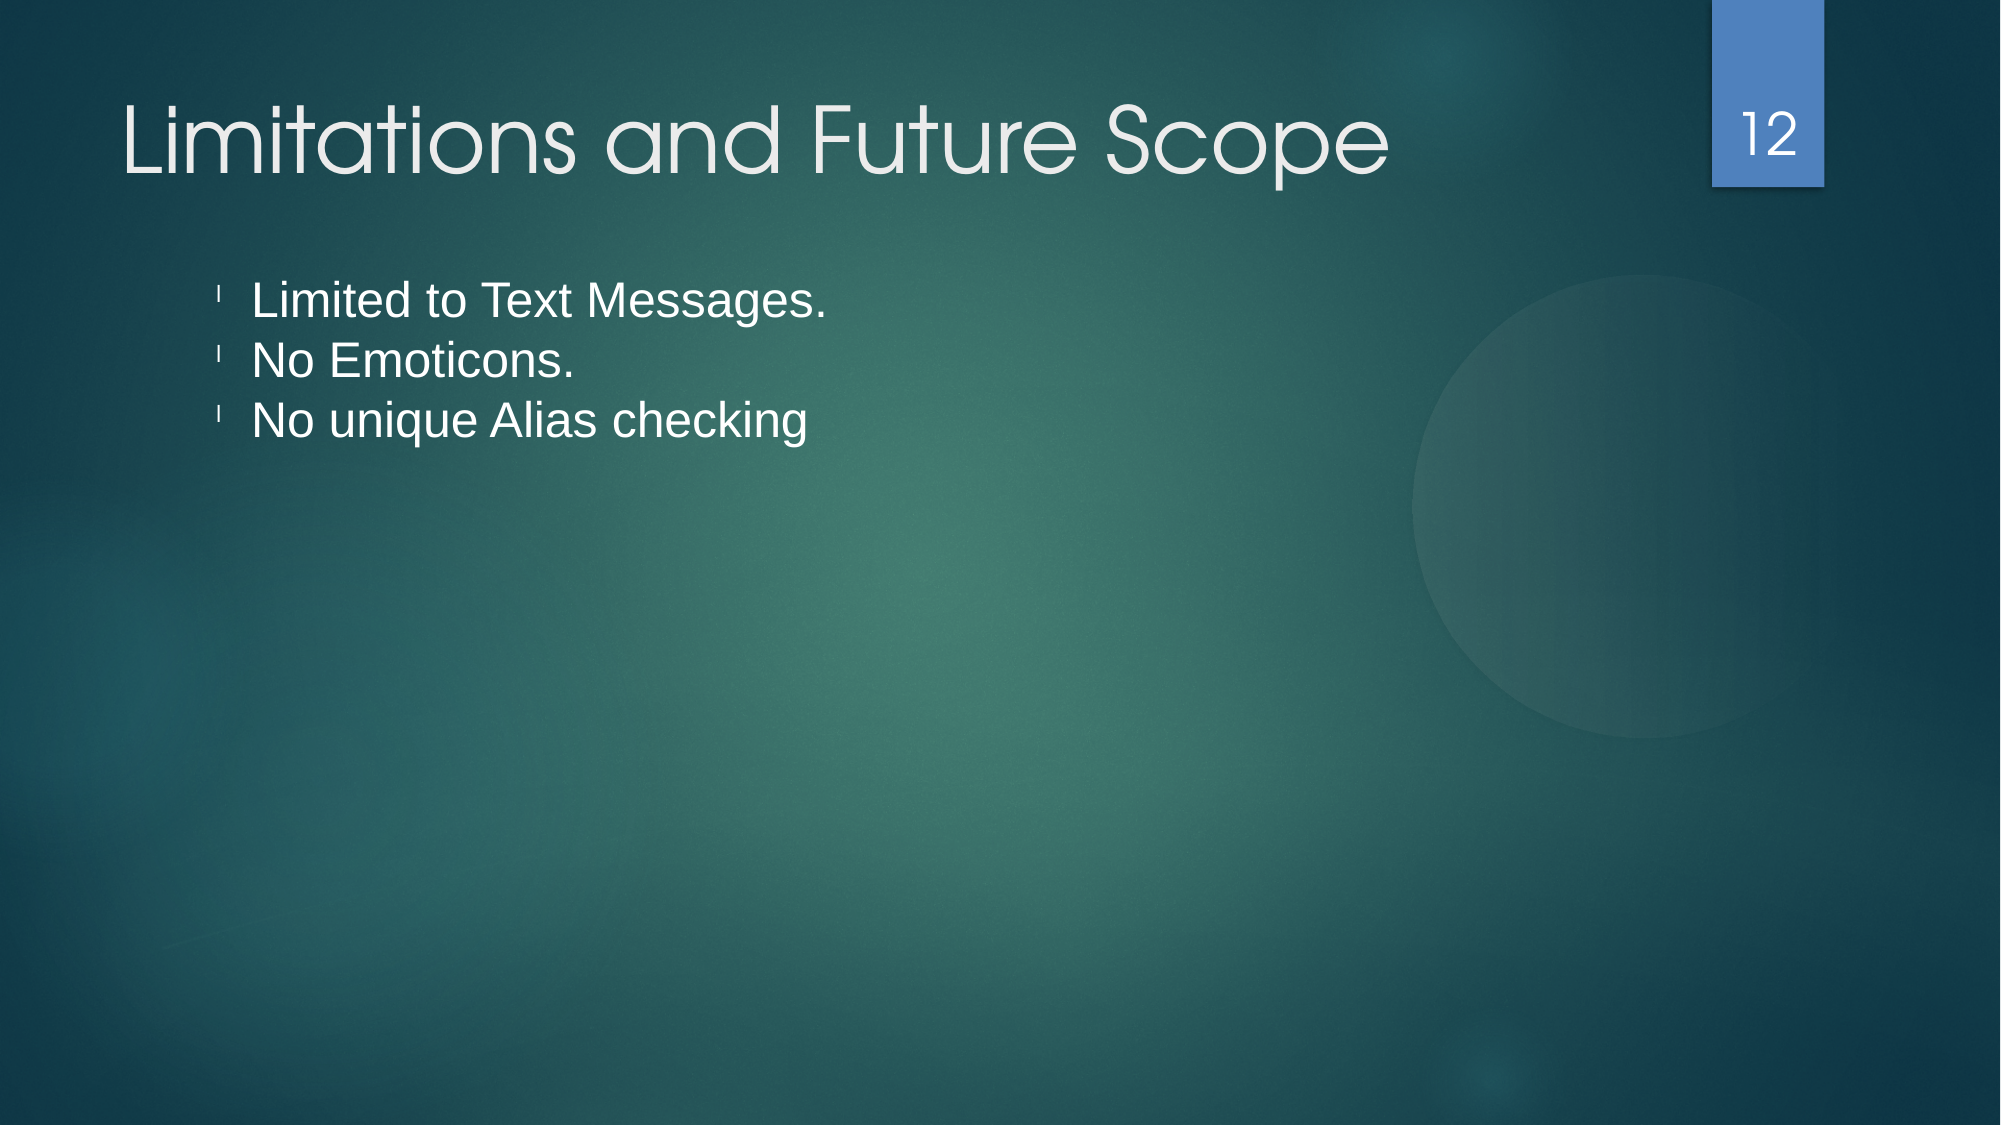

12
Limitations and Future Scope
Limited to Text Messages.
No Emoticons.
No unique Alias checking